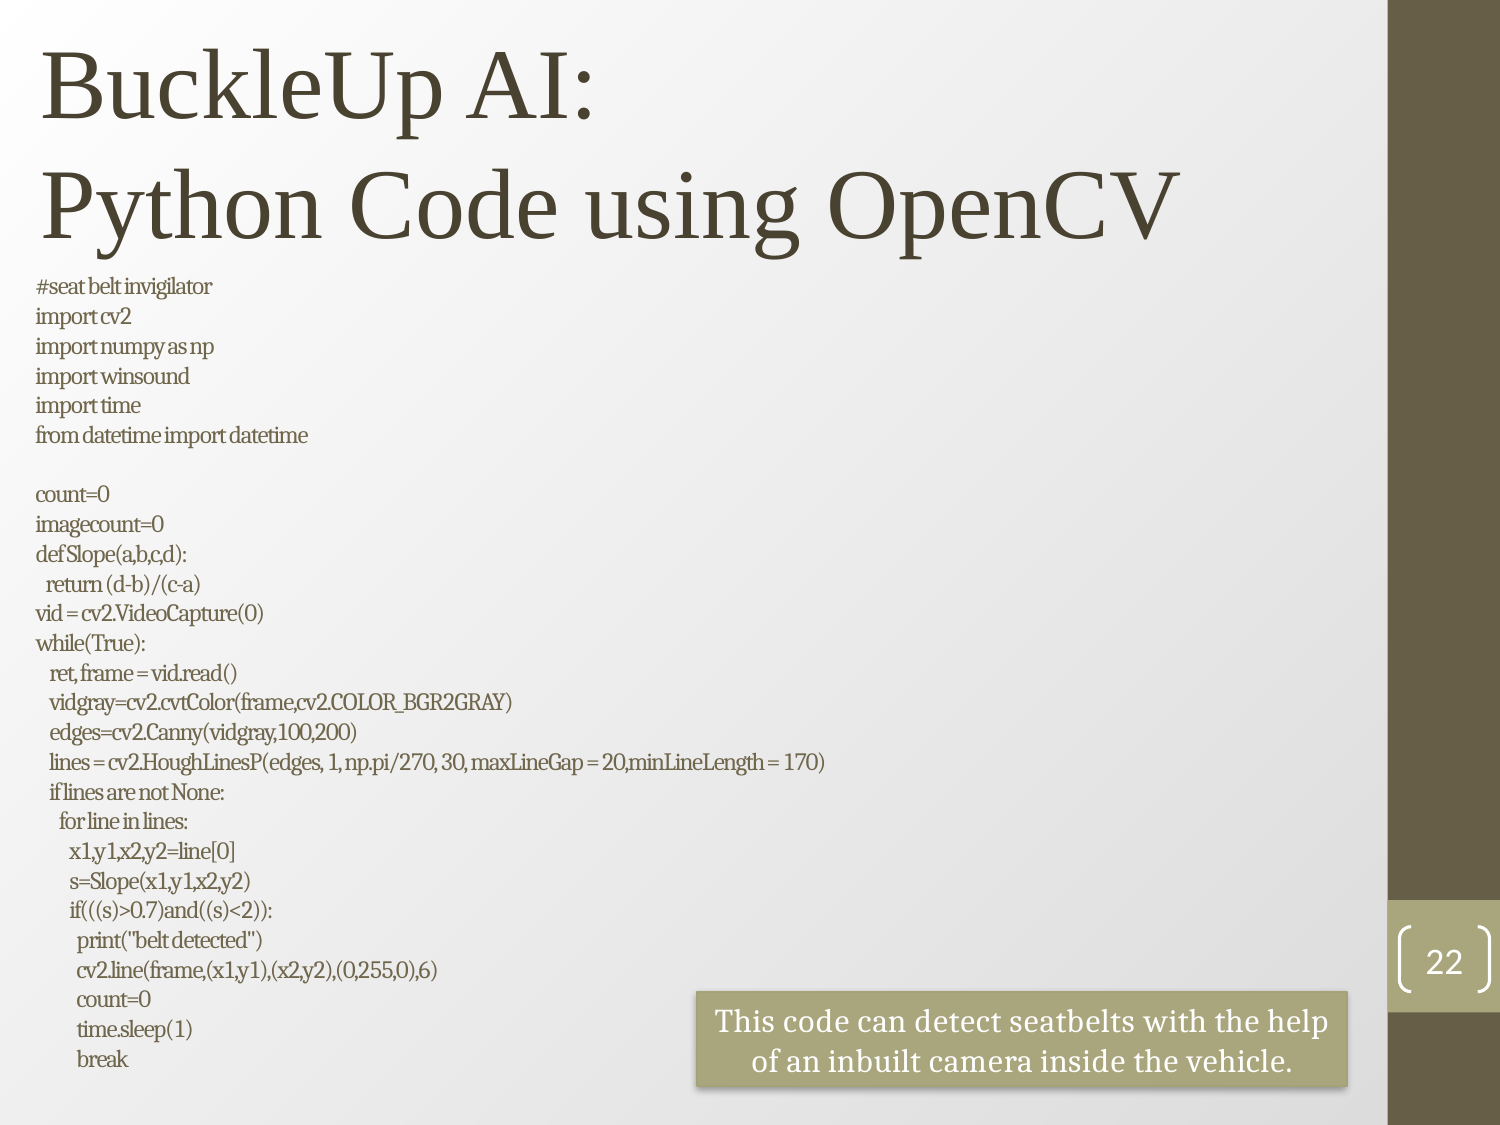

BuckleUp AI:
Python Code using OpenCV
# #seat belt invigilator import cv2 import numpy as np import winsound import time from datetime import datetime count=0 imagecount=0 def Slope(a,b,c,d):    return (d-b)/(c-a) vid = cv2.VideoCapture(0) while(True):     ret, frame = vid.read()     vidgray=cv2.cvtColor(frame,cv2.COLOR_BGR2GRAY)     edges=cv2.Canny(vidgray,100,200)     lines = cv2.HoughLinesP(edges, 1, np.pi/270, 30, maxLineGap = 20,minLineLength = 170)     if lines are not None:        for line in lines:           x1,y1,x2,y2=line[0]           s=Slope(x1,y1,x2,y2)           if(((s)>0.7)and((s)<2)):             print("belt detected")             cv2.line(frame,(x1,y1),(x2,y2),(0,255,0),6)             count=0             time.sleep(1)             break
22
This code can detect seatbelts with the help of an inbuilt camera inside the vehicle.